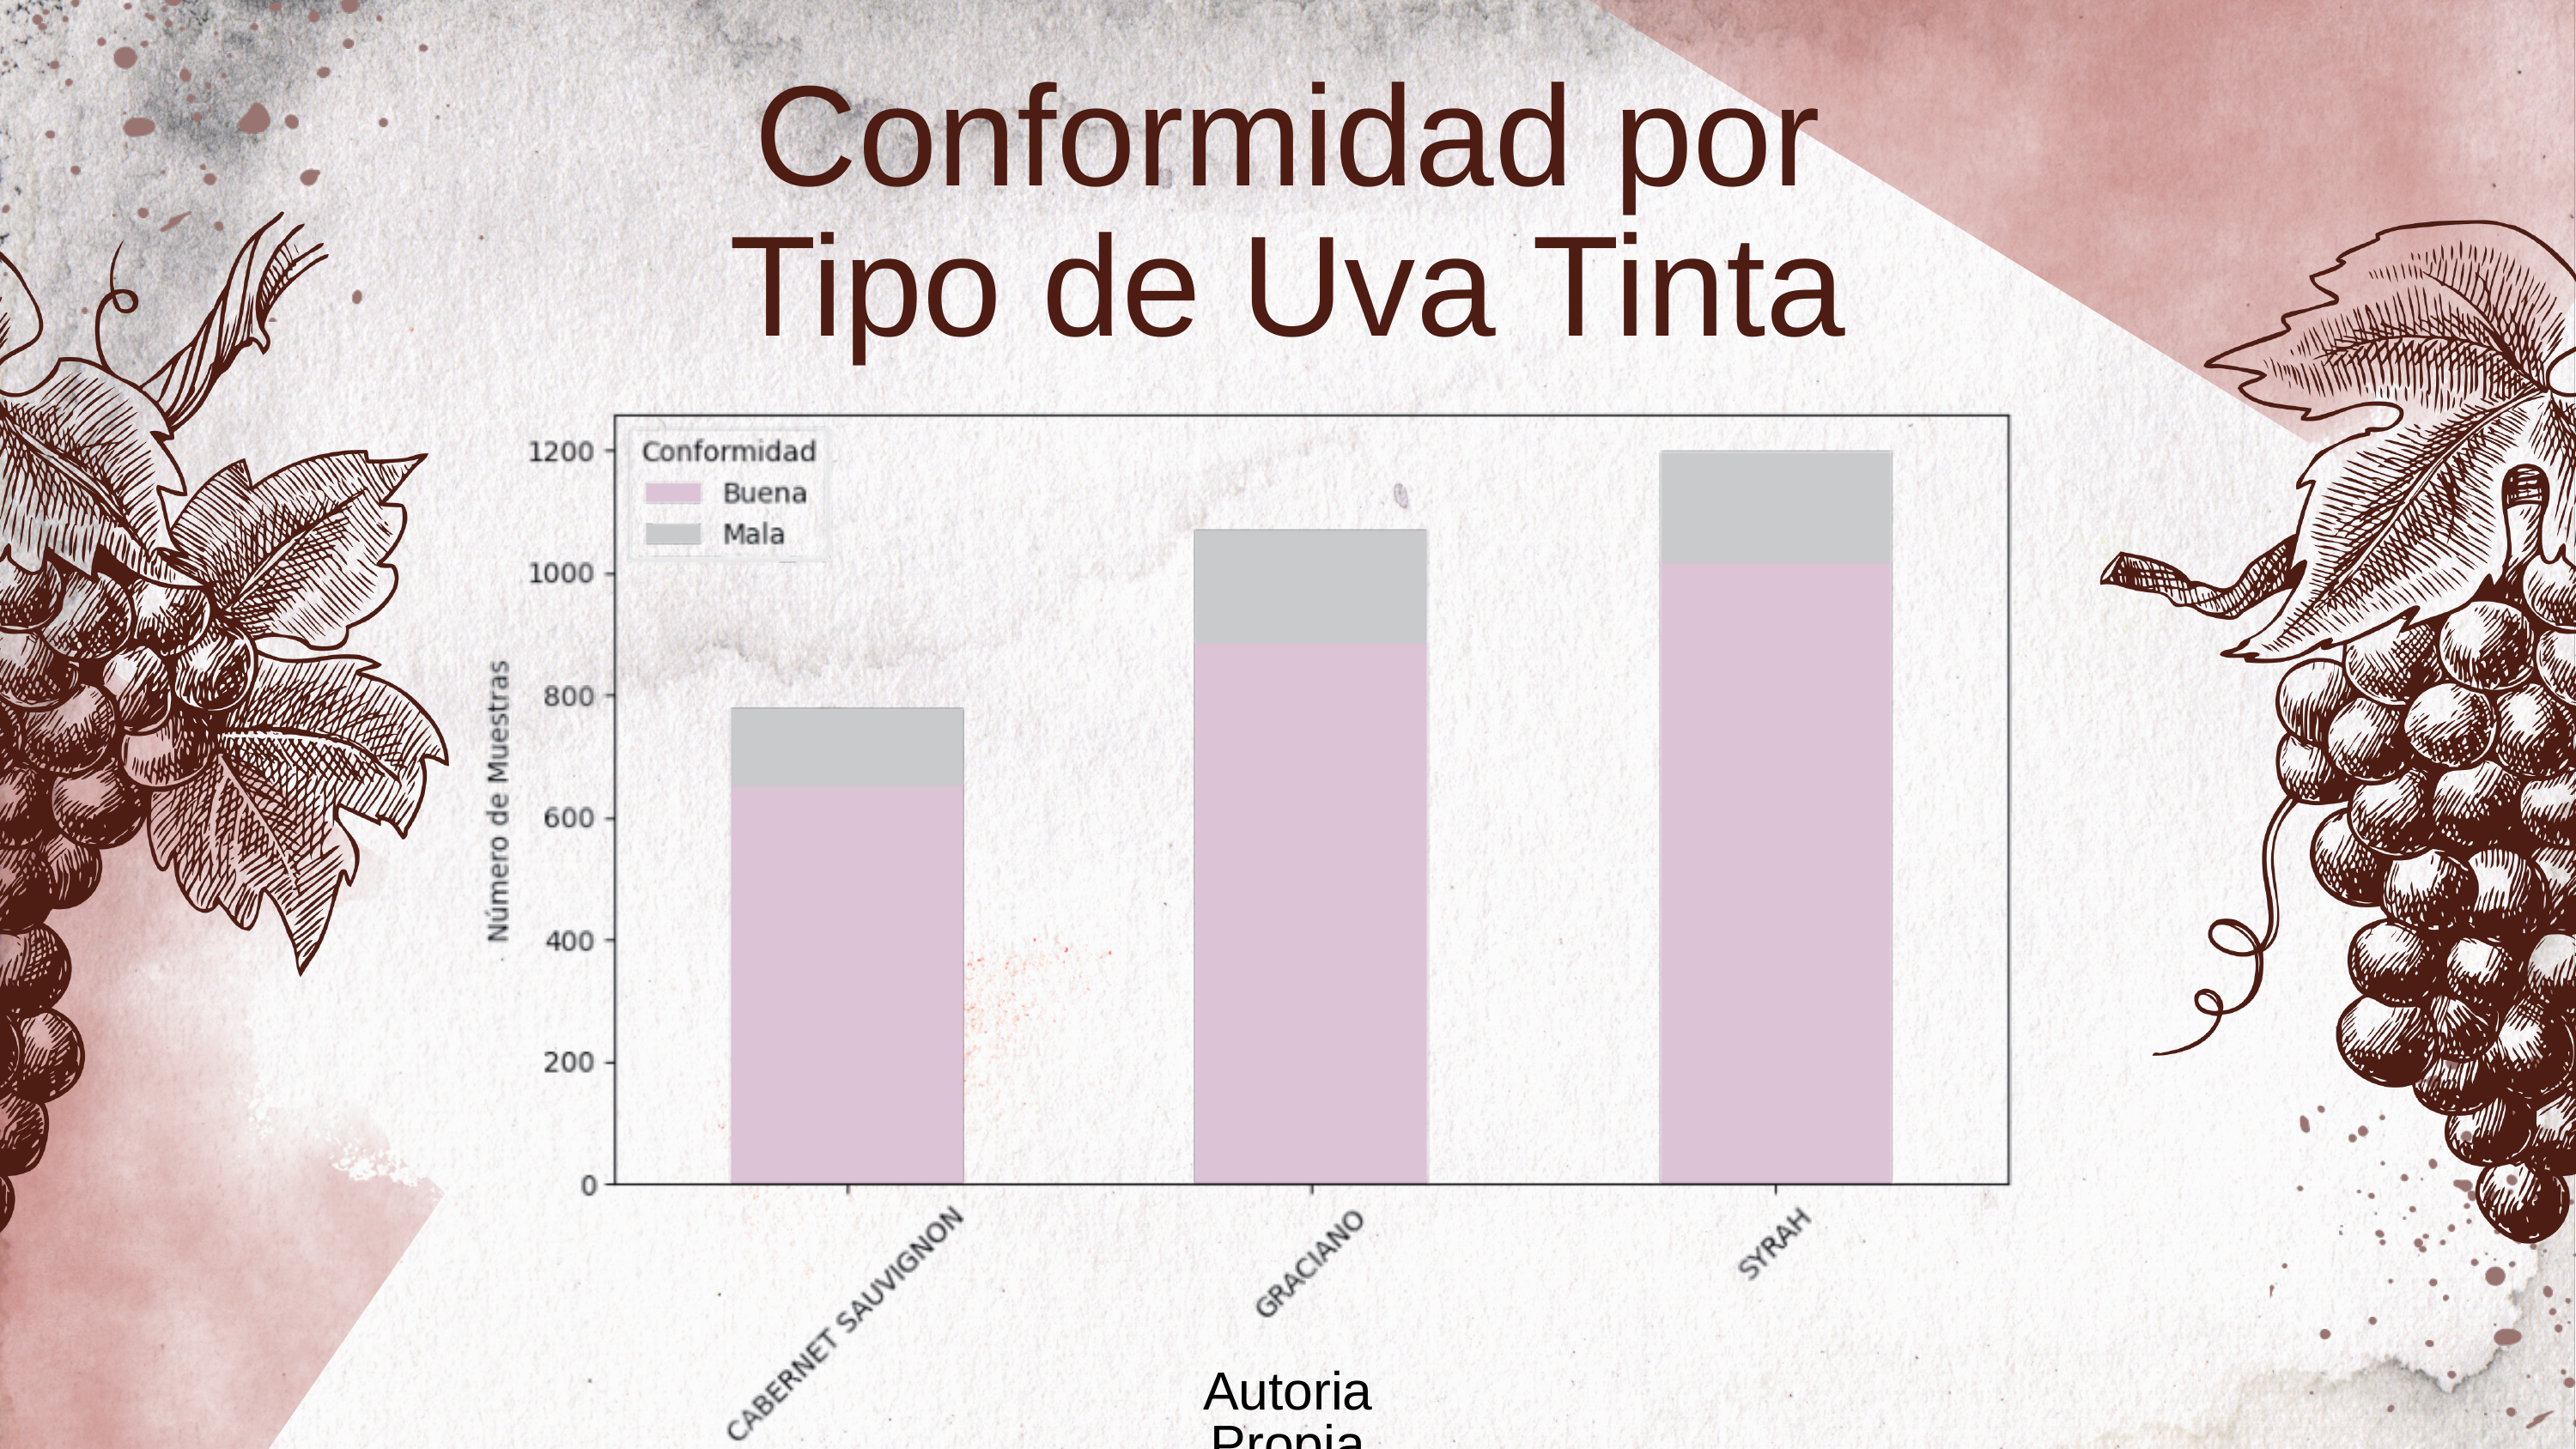

Conformidad por
Tipo de Uva Tinta

Autoria Propia